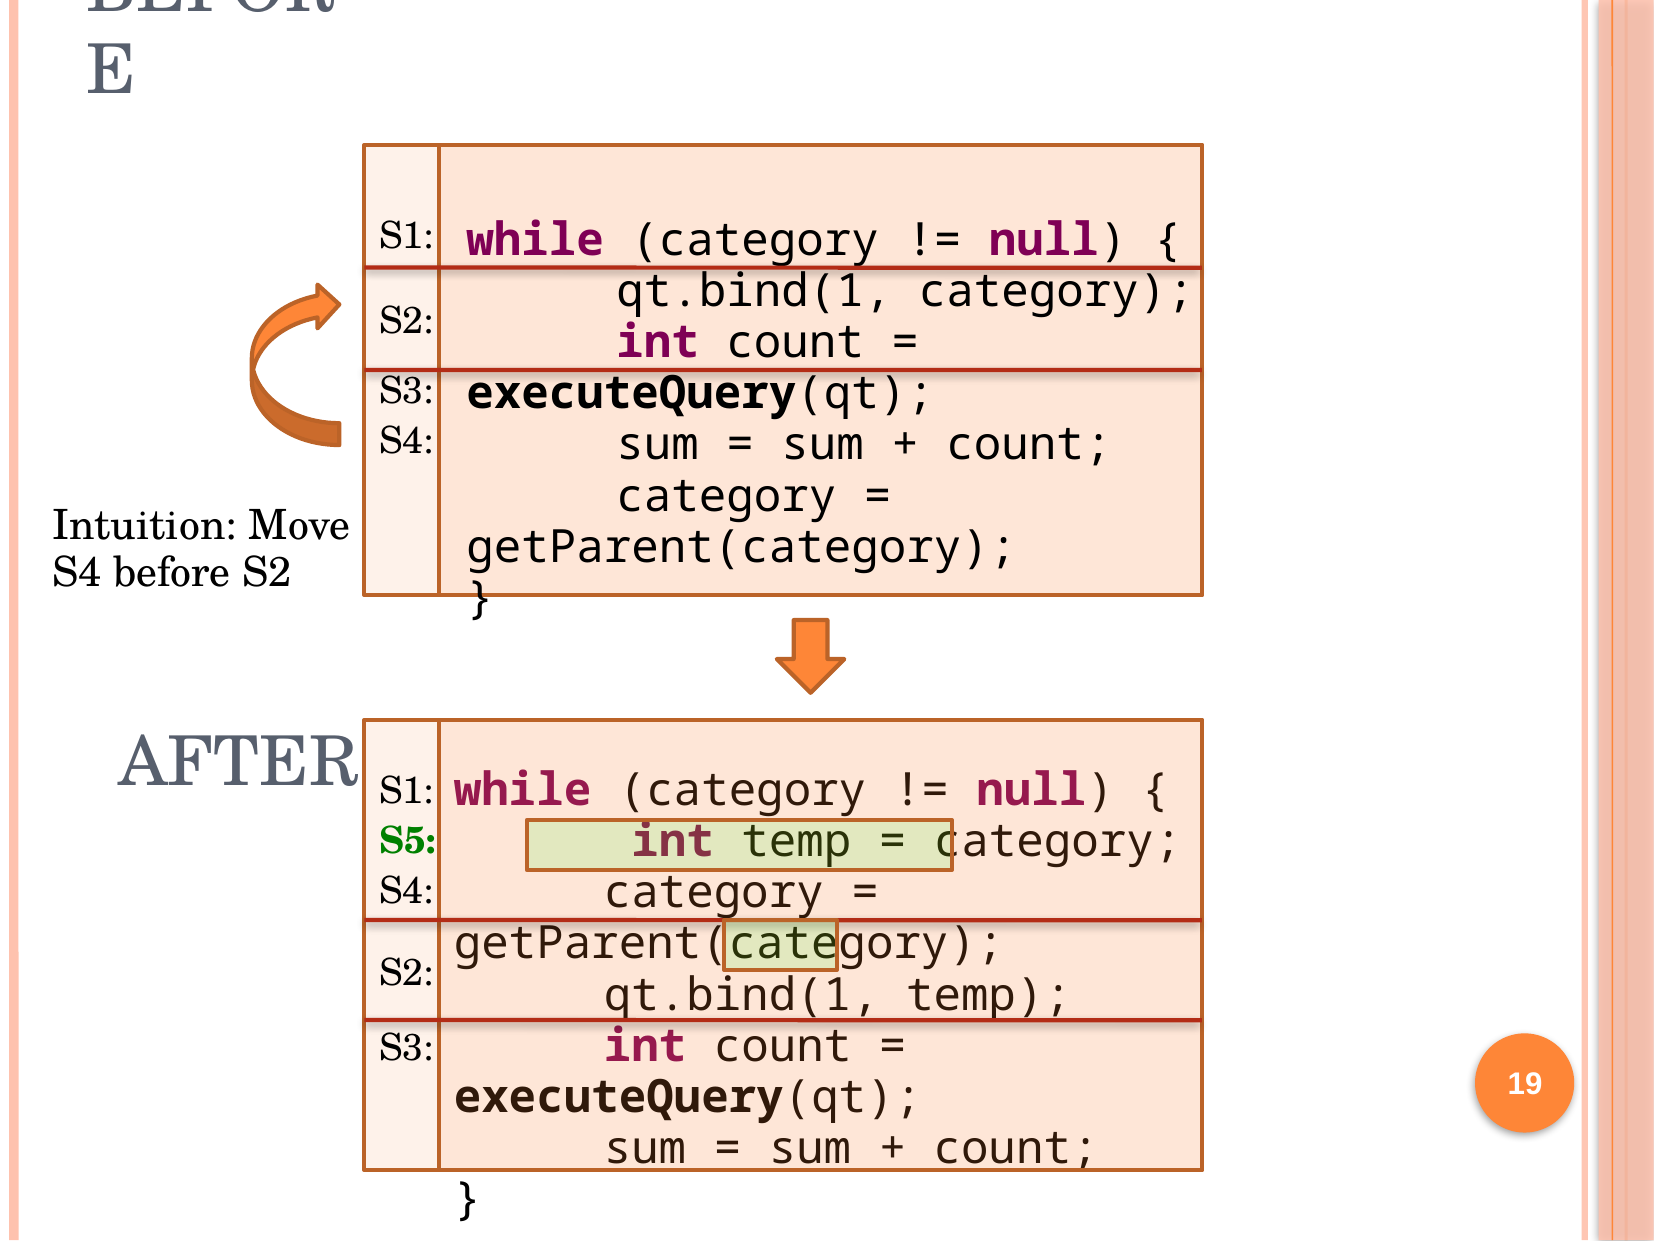

# Before

S1:
while (category != null) {
	qt.bind(1, category);
	int count = executeQuery(qt);
	sum = sum + count;
	category = getParent(category);
}

S2:
S3:
S4:
Intuition: Move S4 before S2

After

while (category != null) {
	 int temp = category;
	category = getParent(category);
	qt.bind(1, temp);
	int count = executeQuery(qt);
	sum = sum + count;
}
S1:
S5:

S4:

S2:
S3:
19